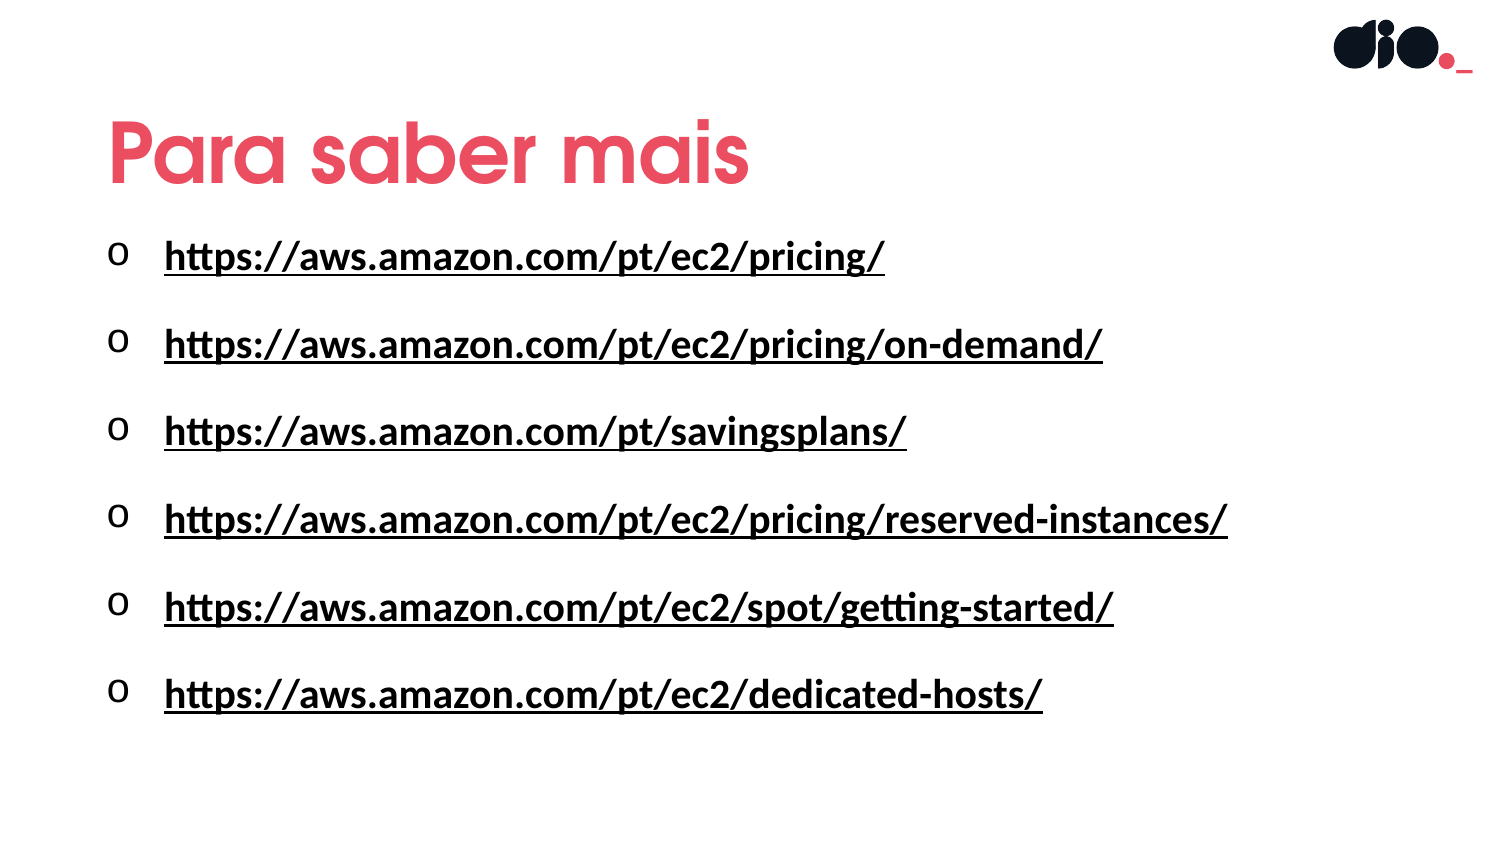

Para saber mais
https://aws.amazon.com/pt/ec2/pricing/
https://aws.amazon.com/pt/ec2/pricing/on-demand/
https://aws.amazon.com/pt/savingsplans/
https://aws.amazon.com/pt/ec2/pricing/reserved-instances/
https://aws.amazon.com/pt/ec2/spot/getting-started/
https://aws.amazon.com/pt/ec2/dedicated-hosts/